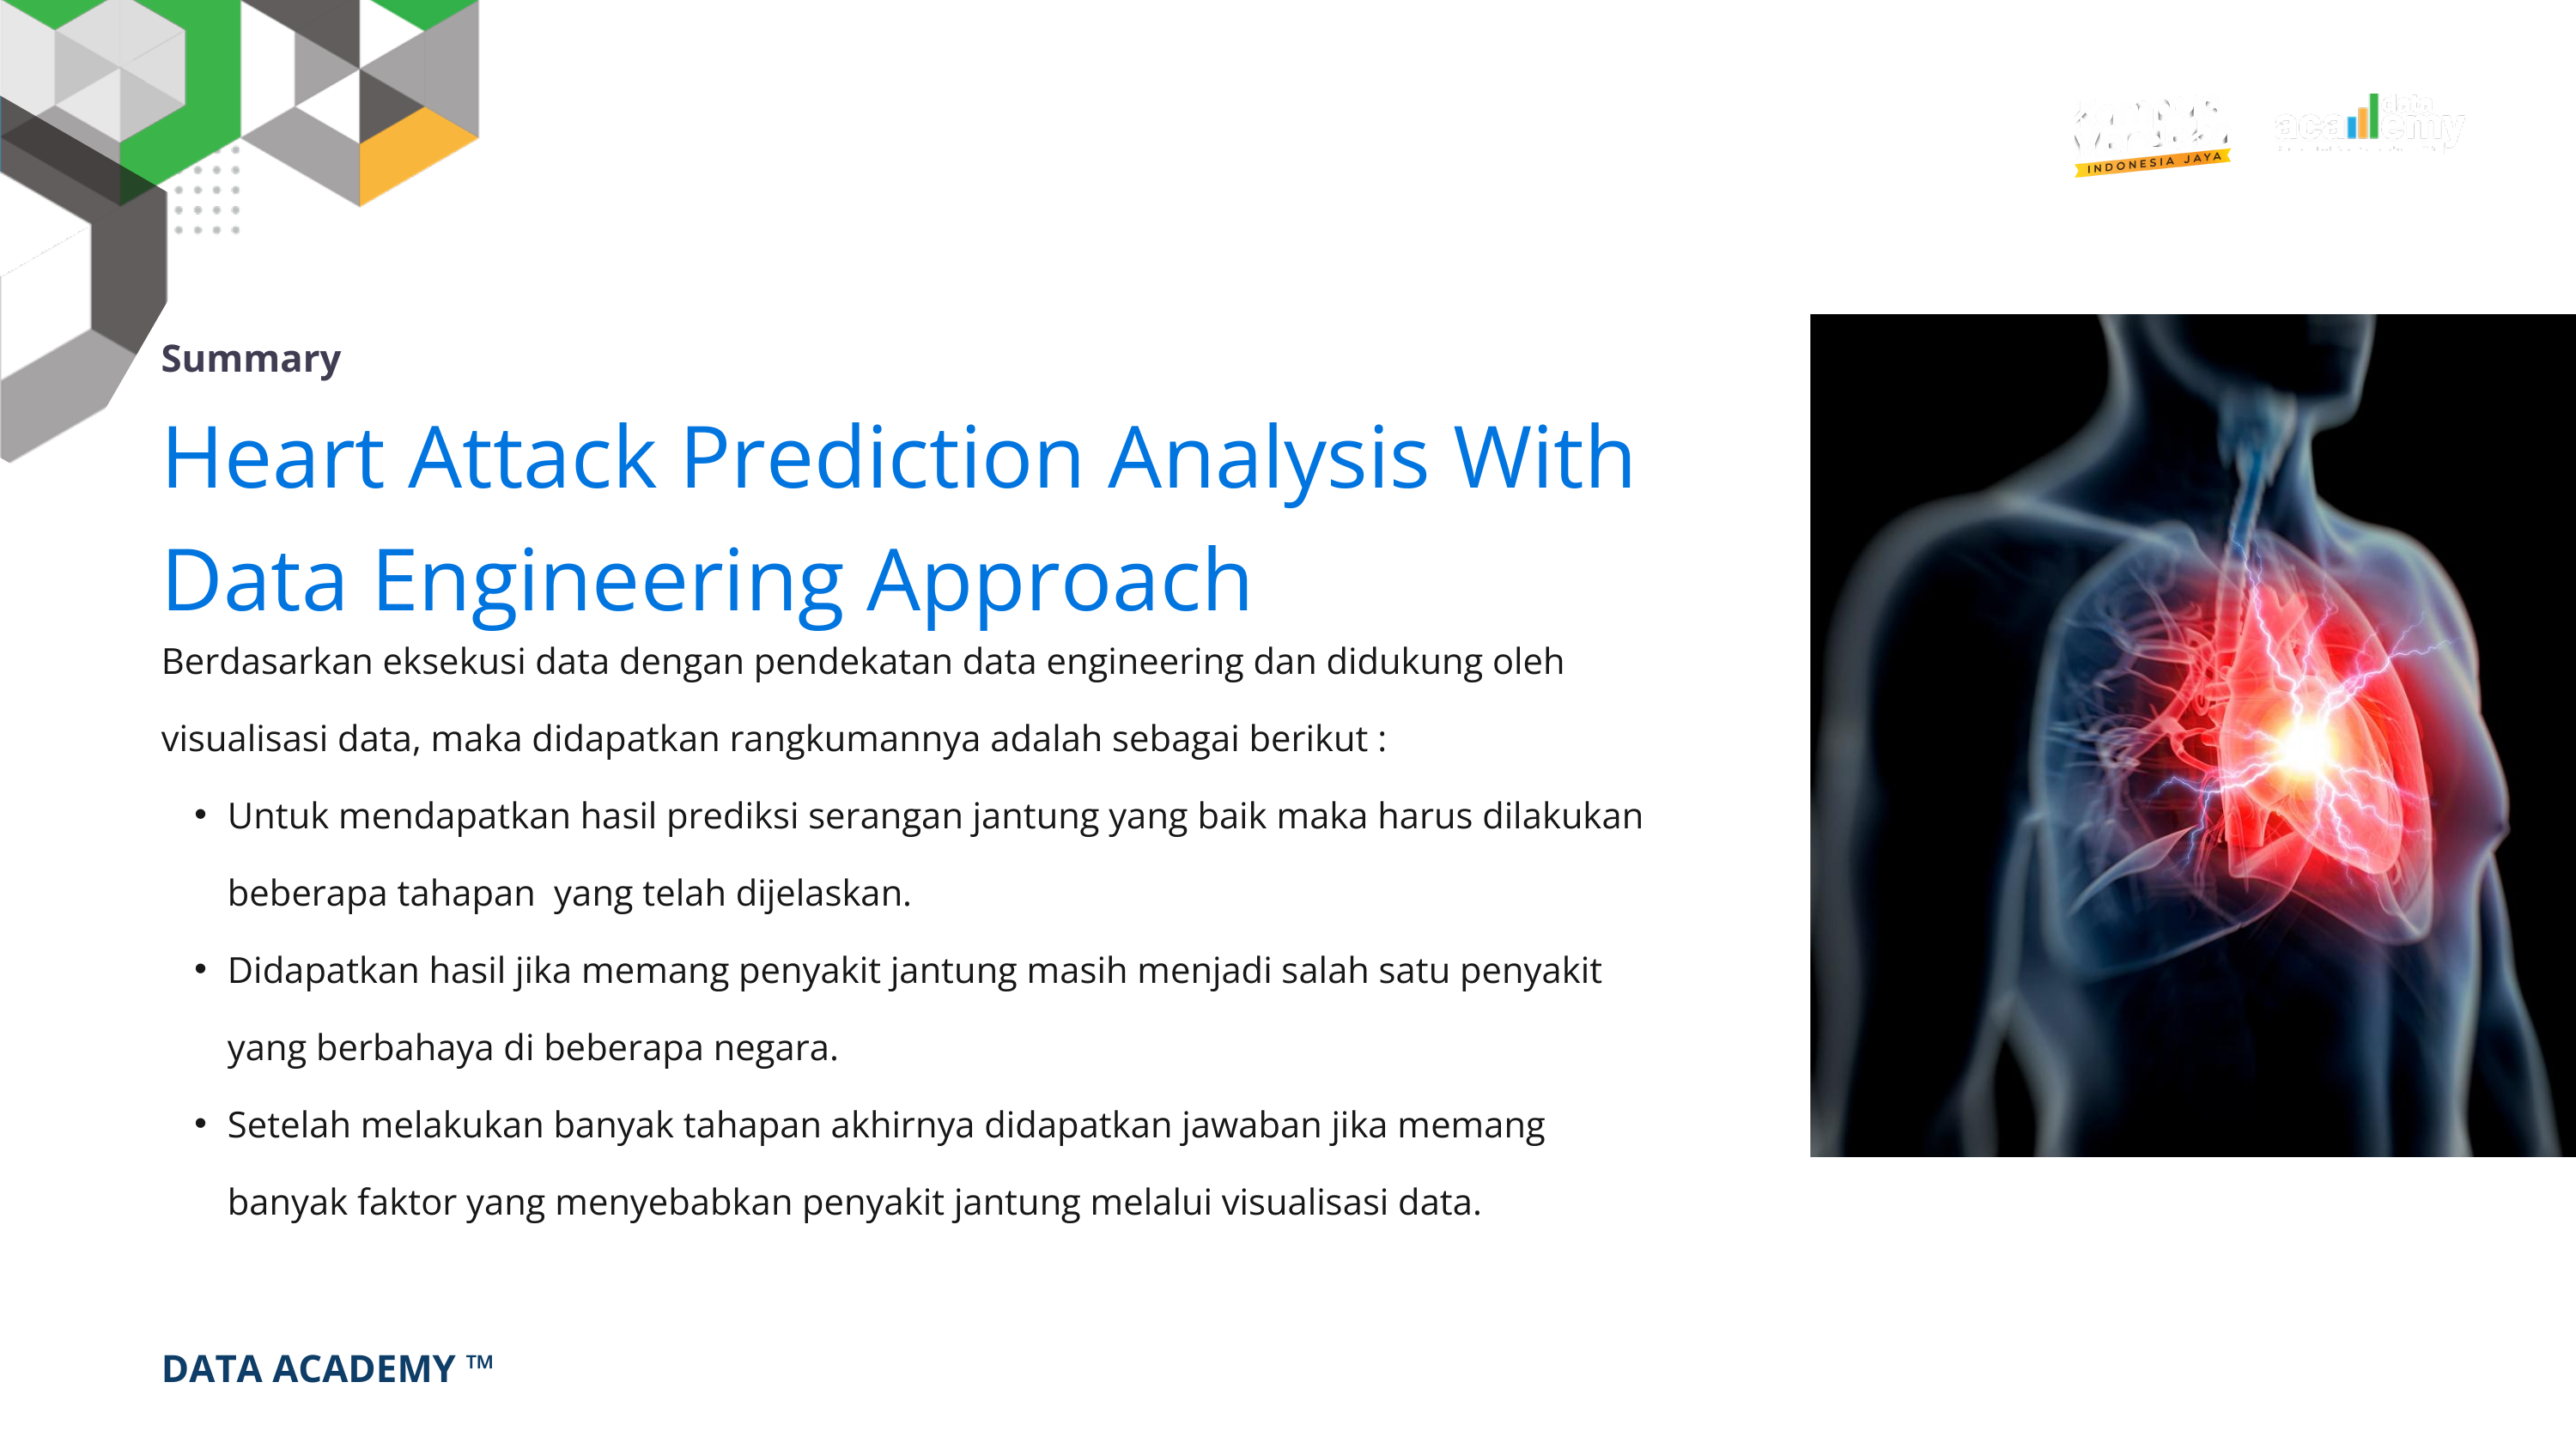

Summary

Heart Attack Prediction Analysis With Data Engineering Approach
Berdasarkan eksekusi data dengan pendekatan data engineering dan didukung oleh visualisasi data, maka didapatkan rangkumannya adalah sebagai berikut :
Untuk mendapatkan hasil prediksi serangan jantung yang baik maka harus dilakukan beberapa tahapan  yang telah dijelaskan.
Didapatkan hasil jika memang penyakit jantung masih menjadi salah satu penyakit yang berbahaya di beberapa negara.
Setelah melakukan banyak tahapan akhirnya didapatkan jawaban jika memang banyak faktor yang menyebabkan penyakit jantung melalui visualisasi data.
DATA ACADEMY ™